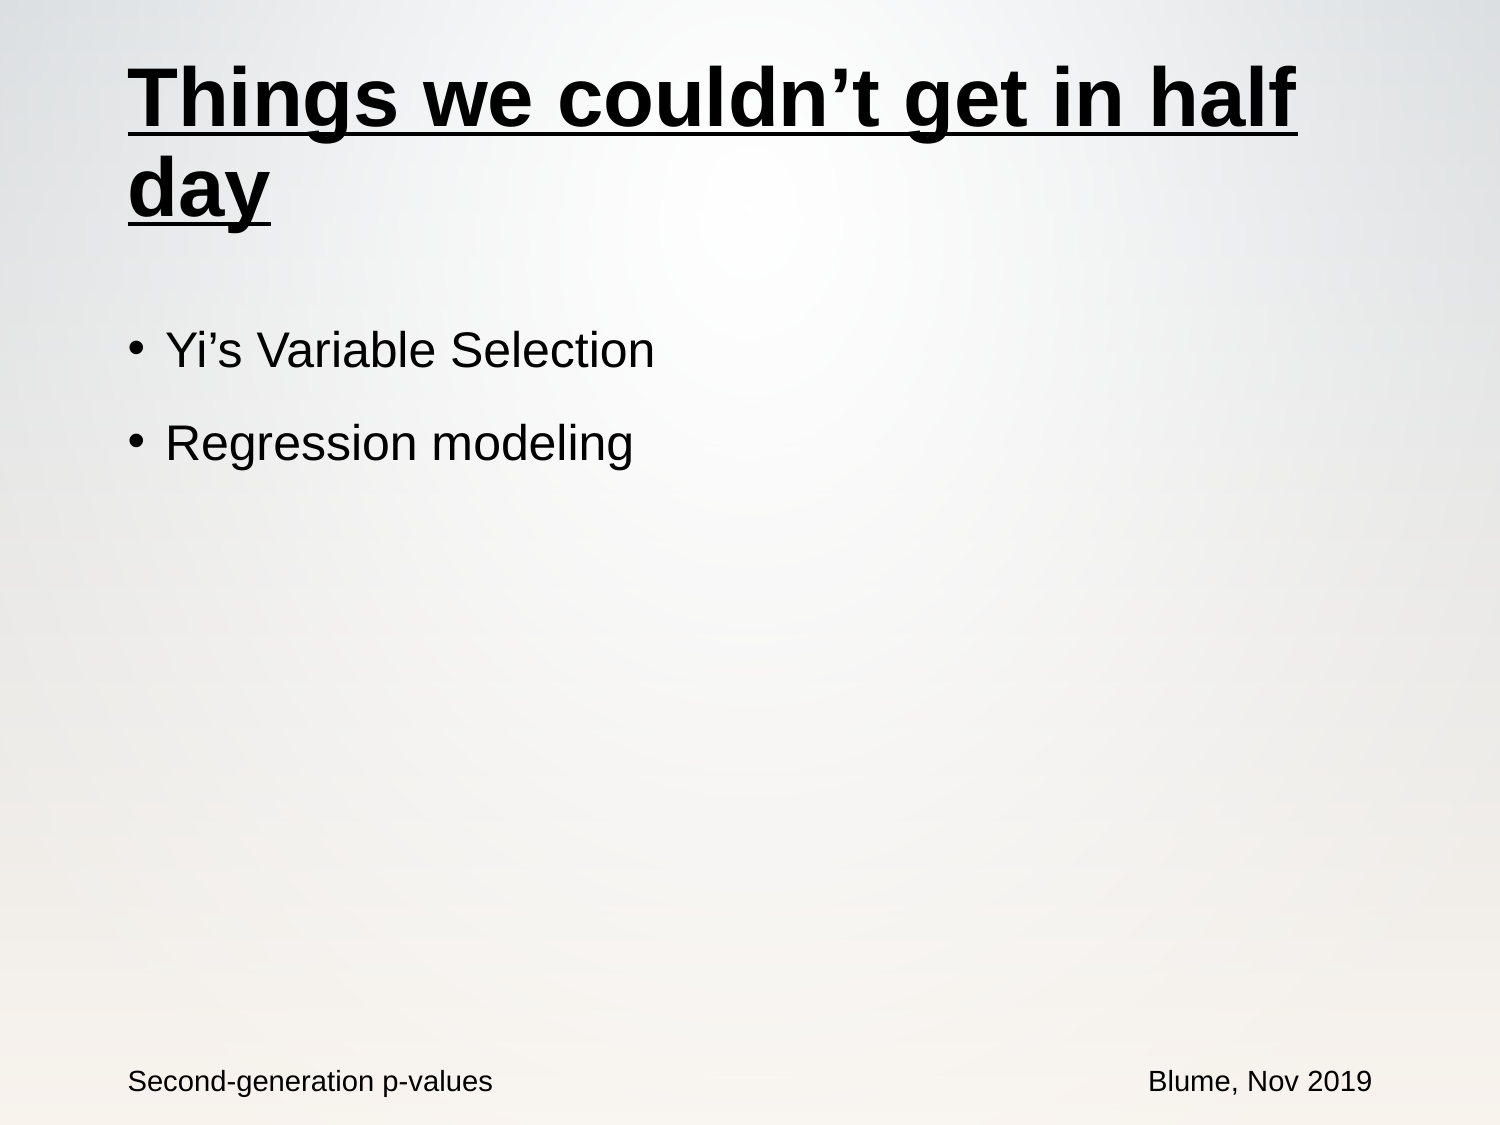

# Things we couldn’t get in half day
Yi’s Variable Selection
Regression modeling

Second-generation p-values
Blume, Nov 2019